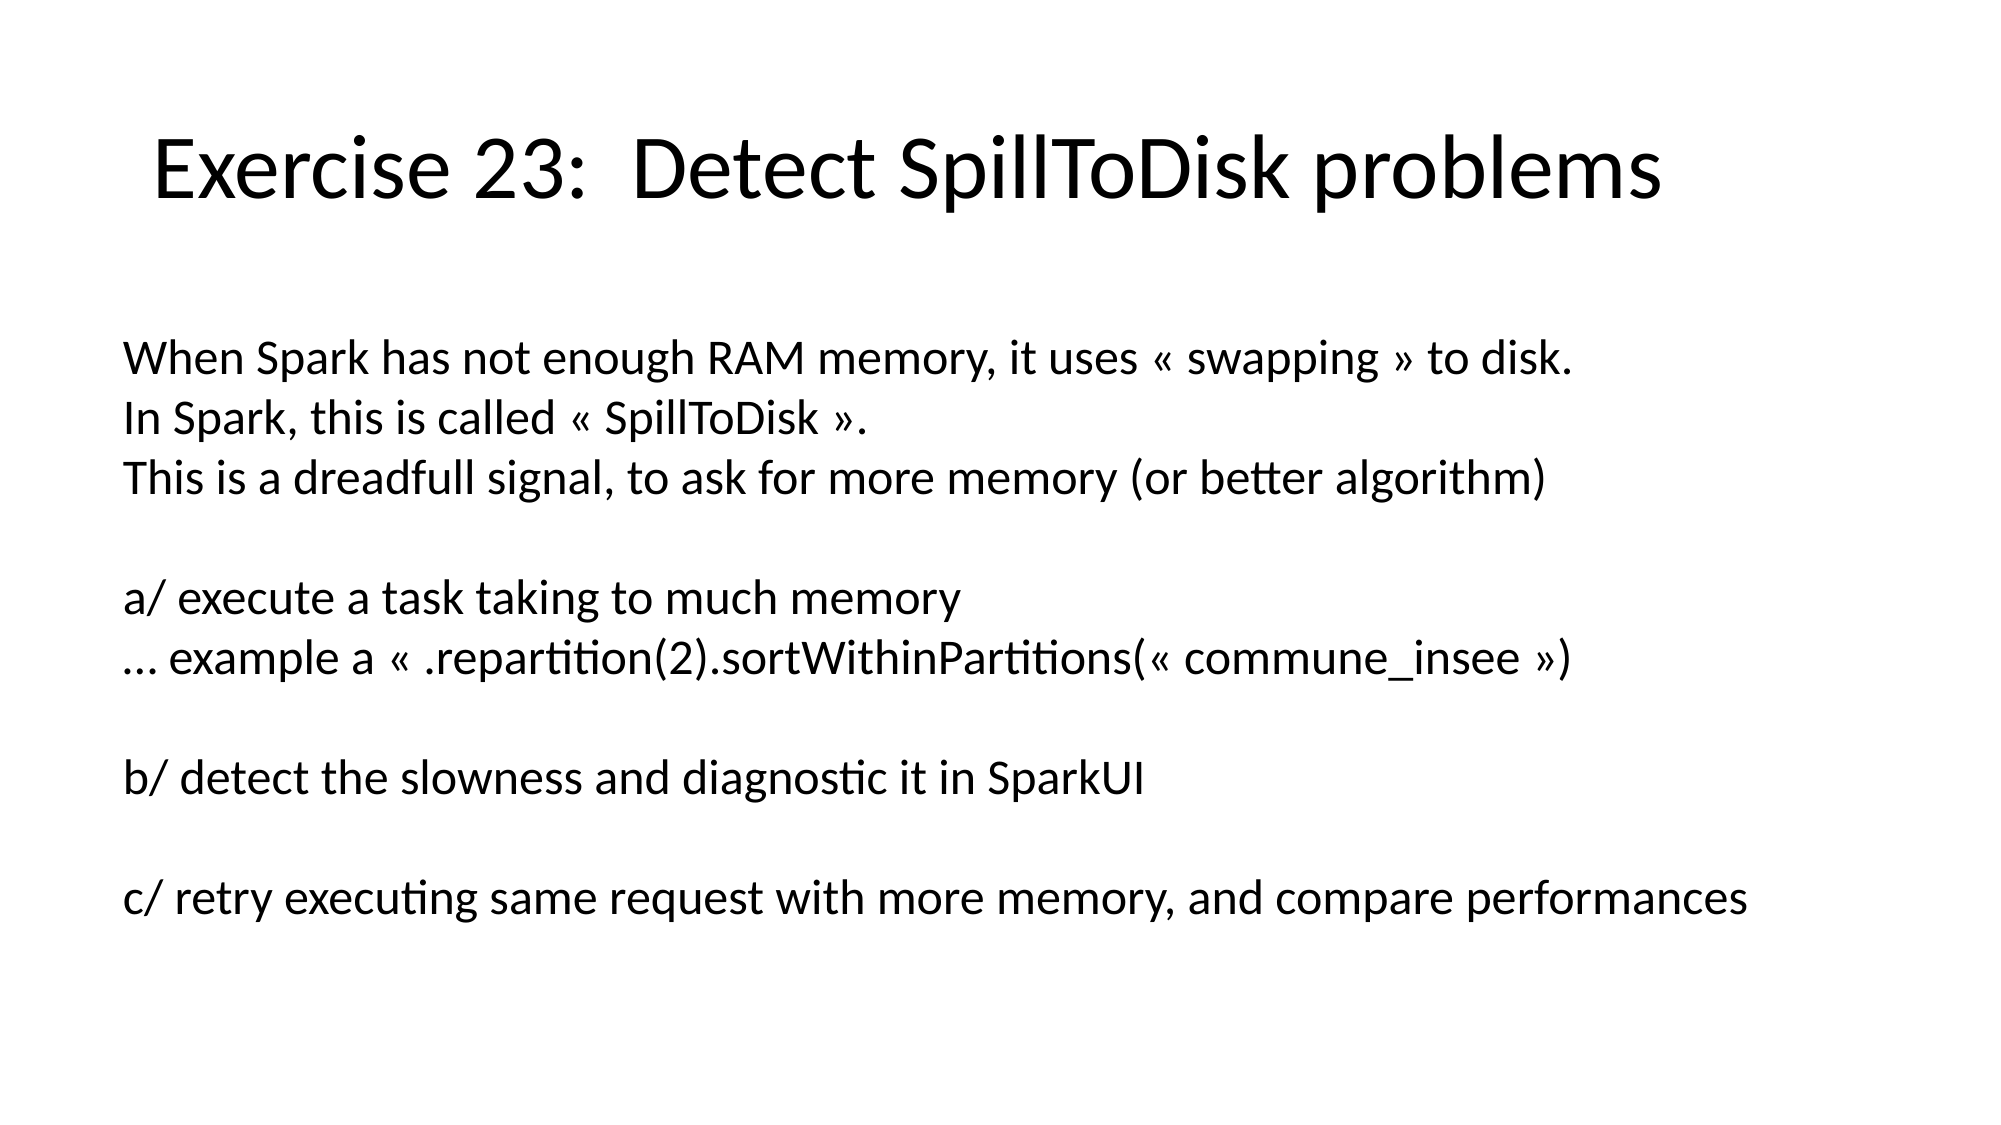

# Exercise 23:  Detect SpillToDisk problems
When Spark has not enough RAM memory, it uses « swapping » to disk.
In Spark, this is called « SpillToDisk ».
This is a dreadfull signal, to ask for more memory (or better algorithm)

a/ execute a task taking to much memory
… example a « .repartition(2).sortWithinPartitions(« commune_insee »)

b/ detect the slowness and diagnostic it in SparkUI

c/ retry executing same request with more memory, and compare performances